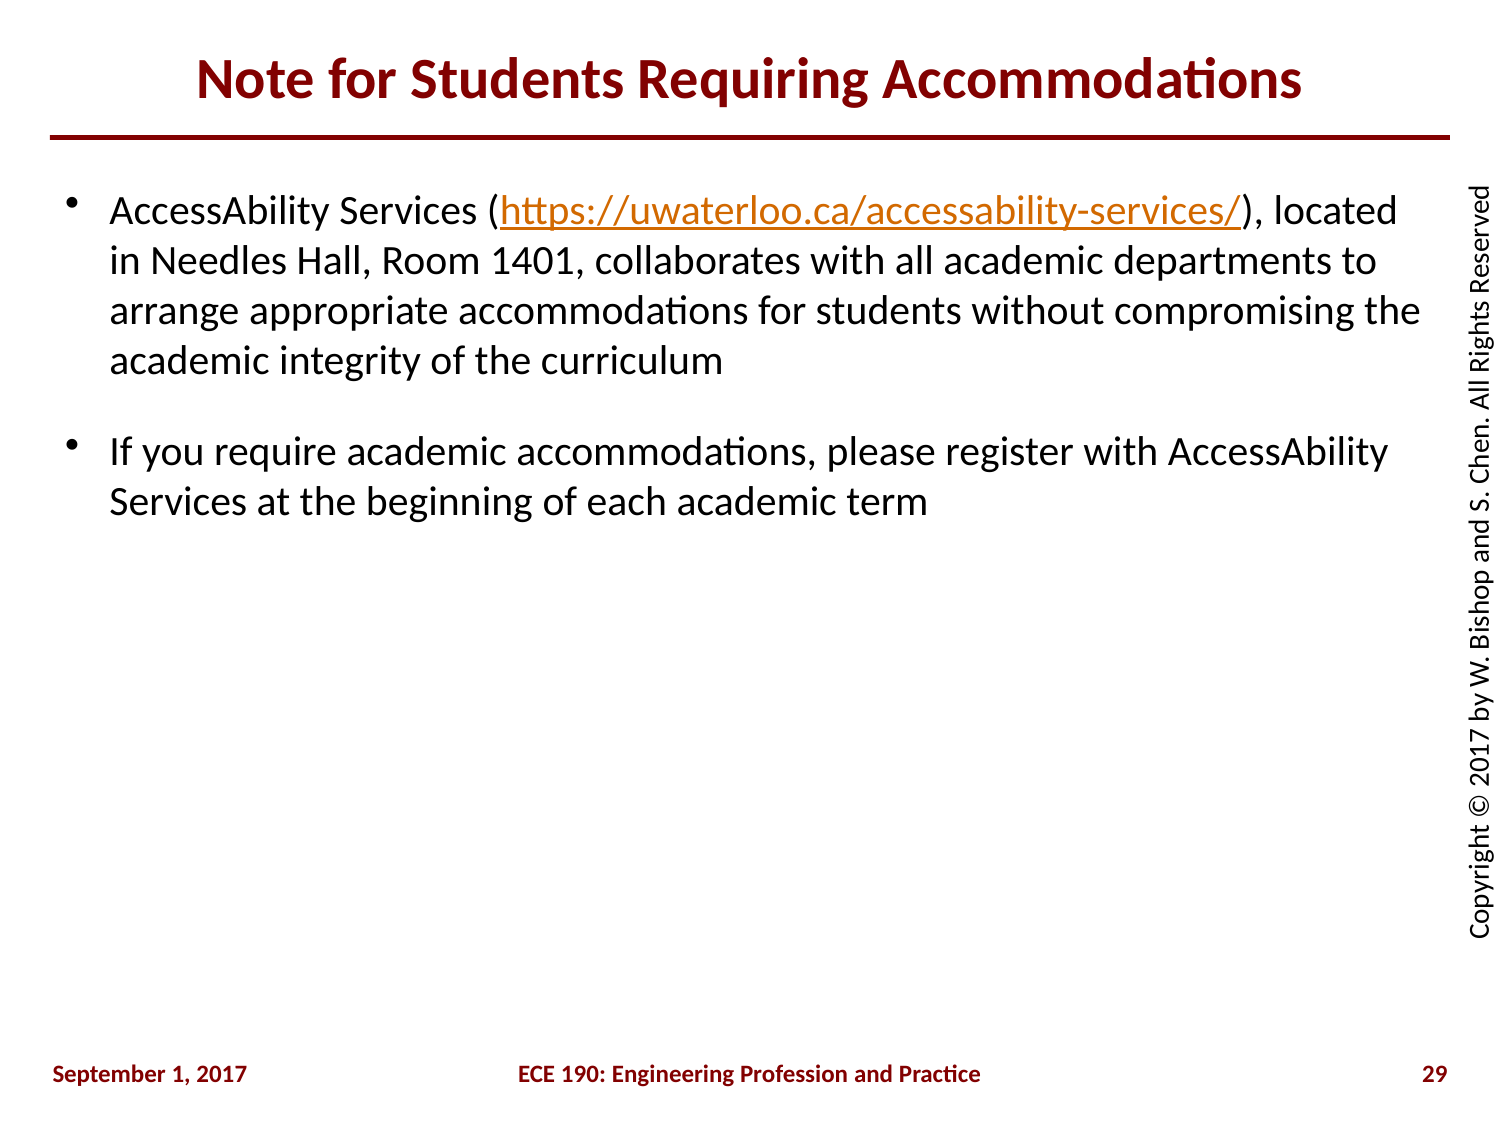

# Note for Students Requiring Accommodations
AccessAbility Services (https://uwaterloo.ca/accessability-services/), located in Needles Hall, Room 1401, collaborates with all academic departments to arrange appropriate accommodations for students without compromising the academic integrity of the curriculum
If you require academic accommodations, please register with AccessAbility Services at the beginning of each academic term
September 1, 2017
ECE 190: Engineering Profession and Practice
29